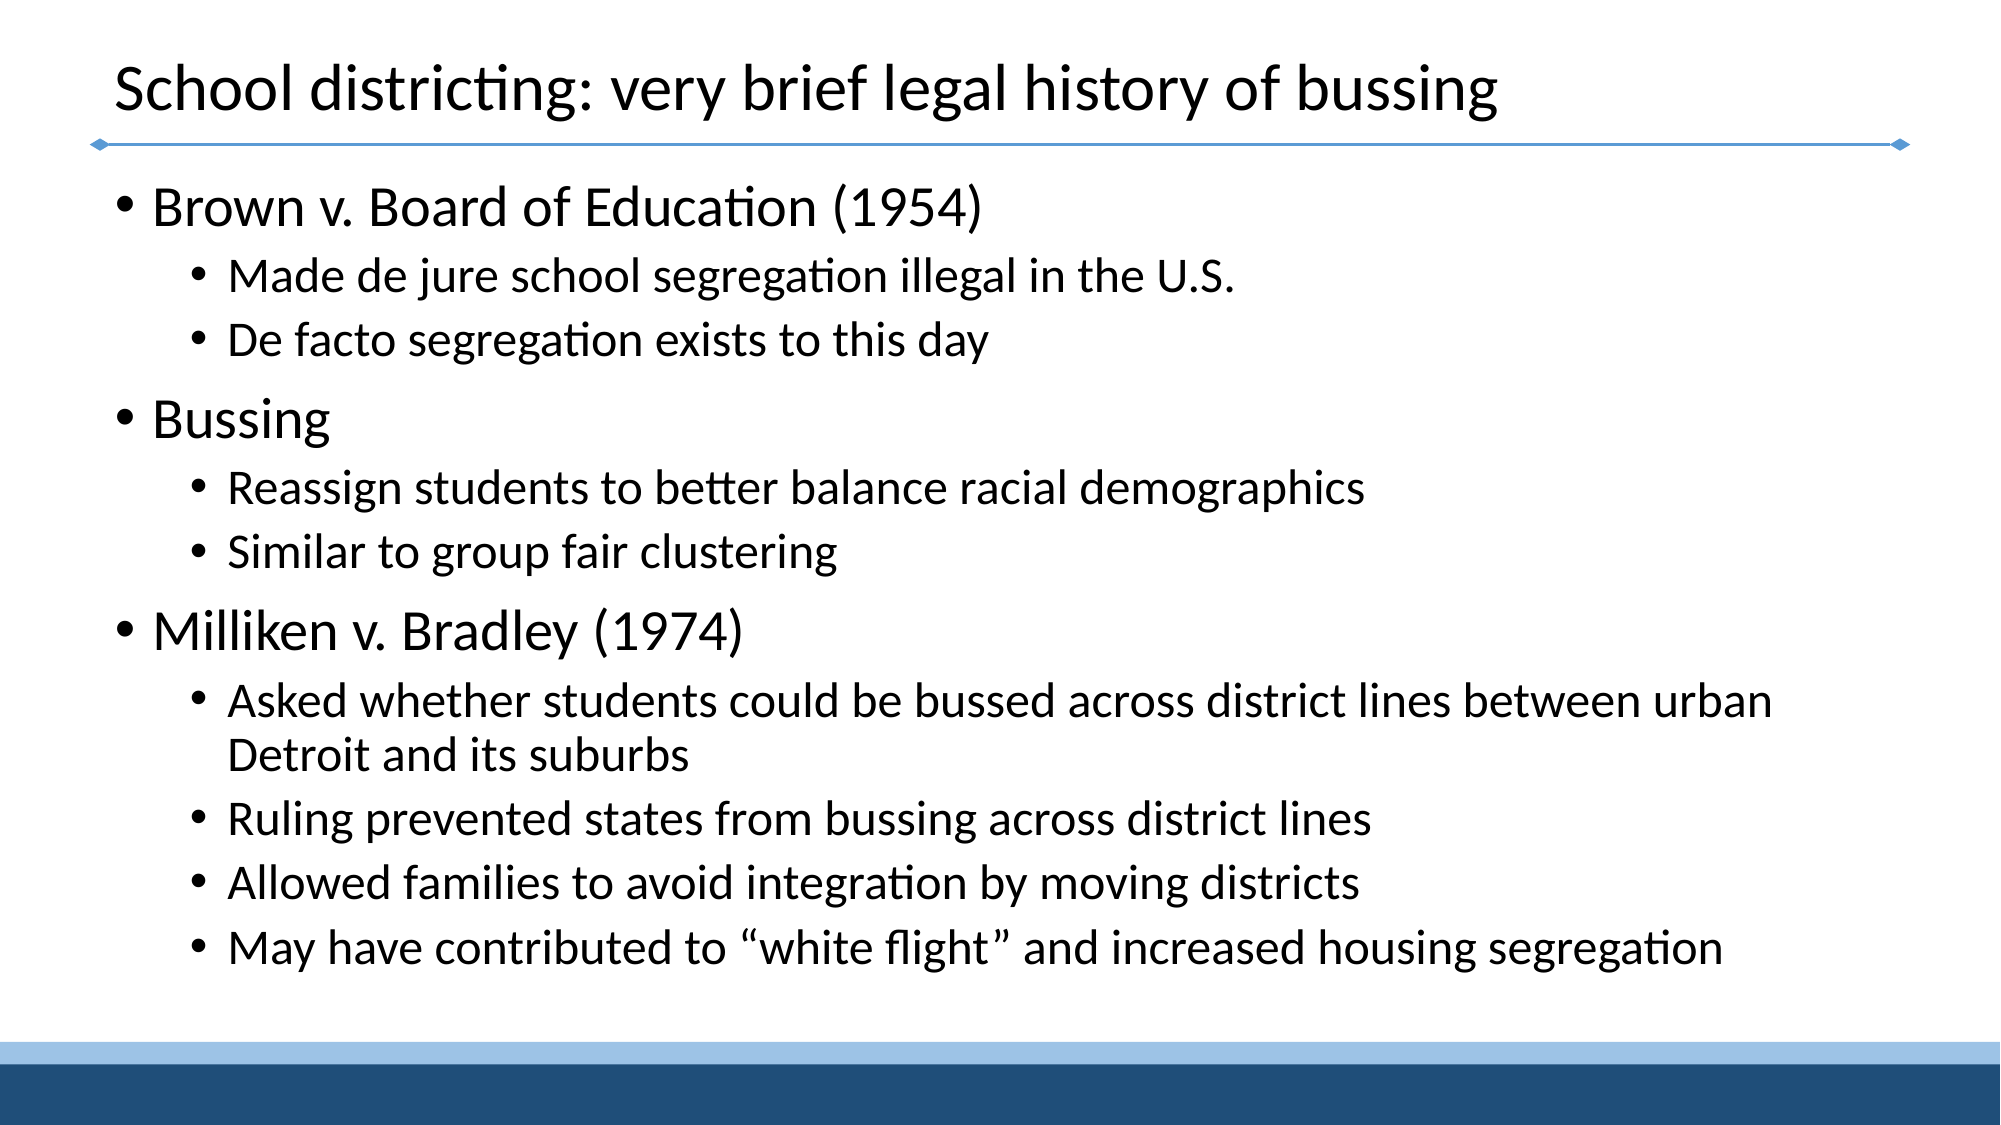

# School districting: very brief legal history of bussing
Brown v. Board of Education (1954)
Made de jure school segregation illegal in the U.S.
De facto segregation exists to this day
Bussing
Reassign students to better balance racial demographics
Similar to group fair clustering
Milliken v. Bradley (1974)
Asked whether students could be bussed across district lines between urban Detroit and its suburbs
Ruling prevented states from bussing across district lines
Allowed families to avoid integration by moving districts
May have contributed to “white flight” and increased housing segregation

18